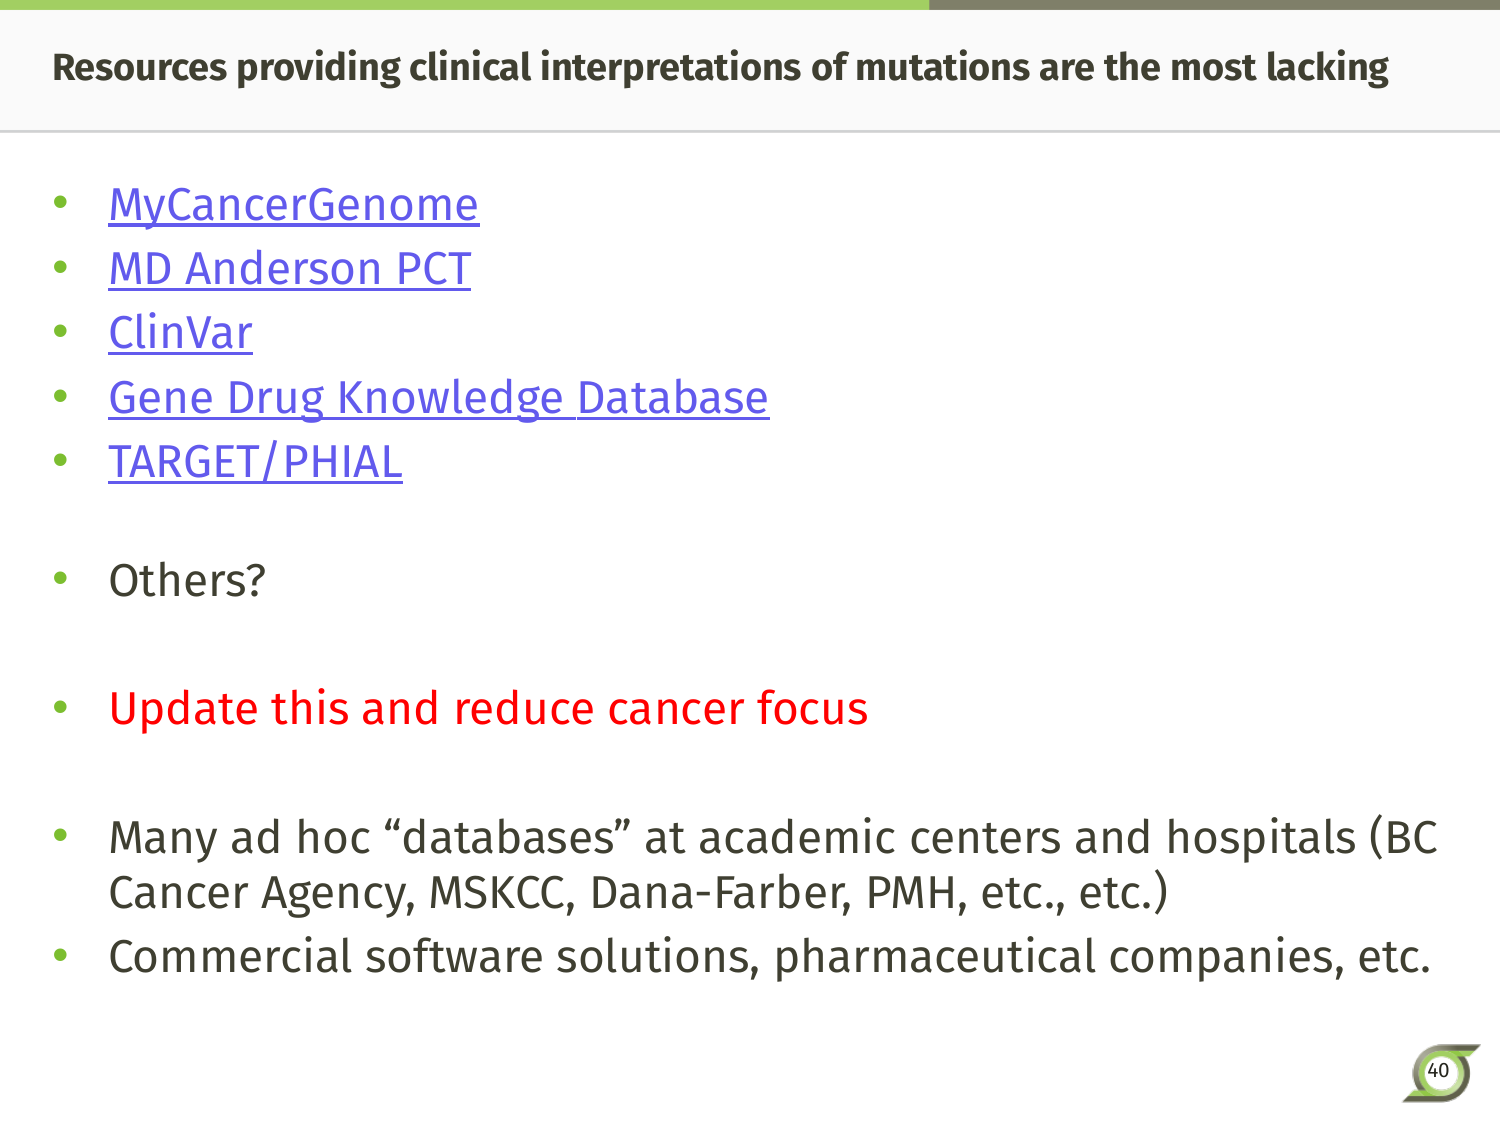

# Resources providing clinical interpretations of mutations are the most lacking
MyCancerGenome
MD Anderson PCT
ClinVar
Gene Drug Knowledge Database
TARGET/PHIAL

Others?

Update this and reduce cancer focus

Many ad hoc “databases” at academic centers and hospitals (BC Cancer Agency, MSKCC, Dana-Farber, PMH, etc., etc.)
Commercial software solutions, pharmaceutical companies, etc.